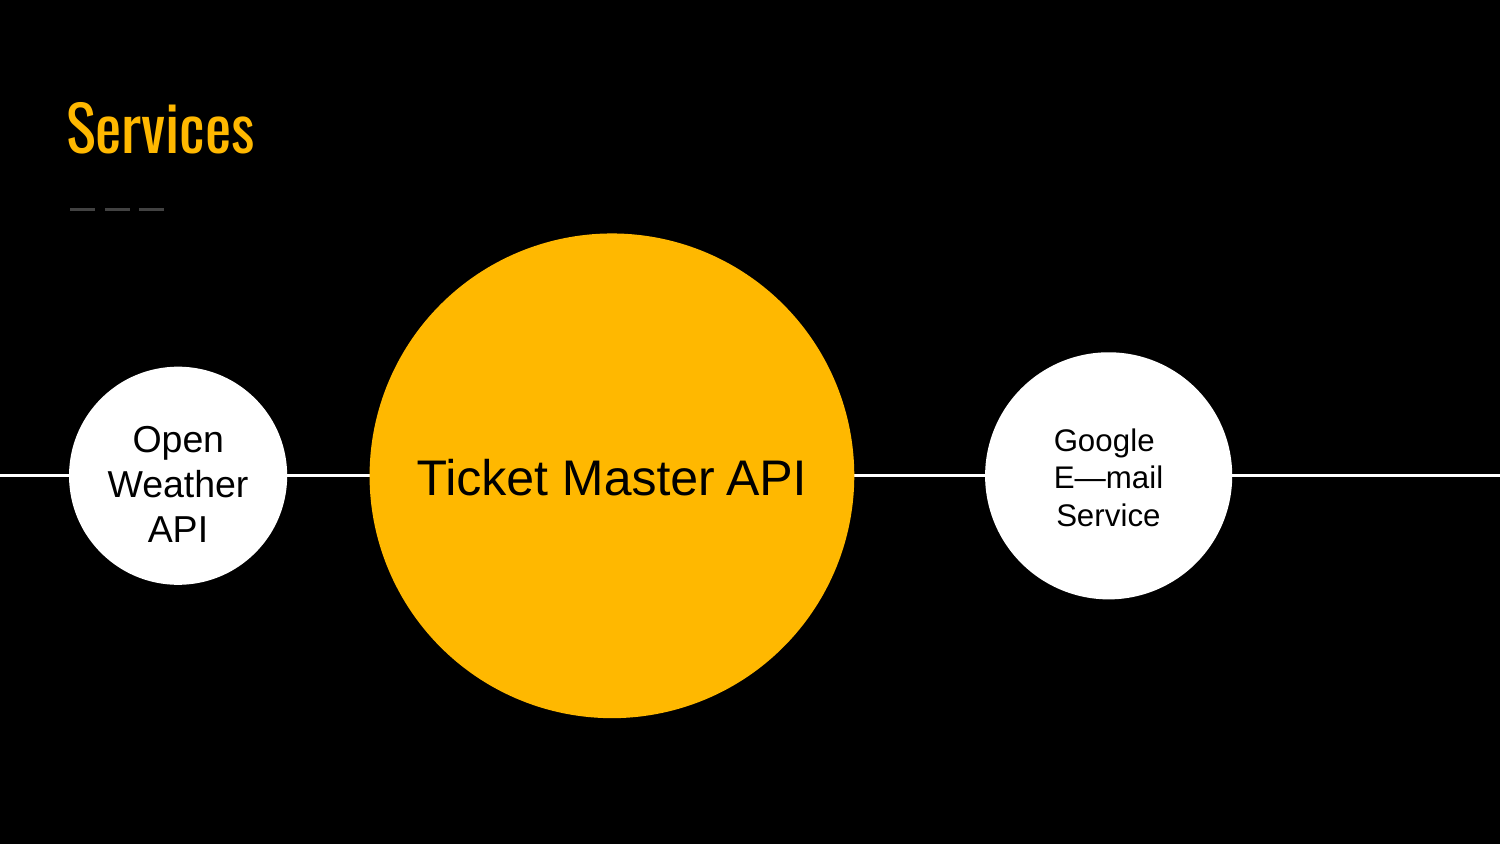

# Services

Open Weather API
Ticket Master API
Google
E—mail
Service